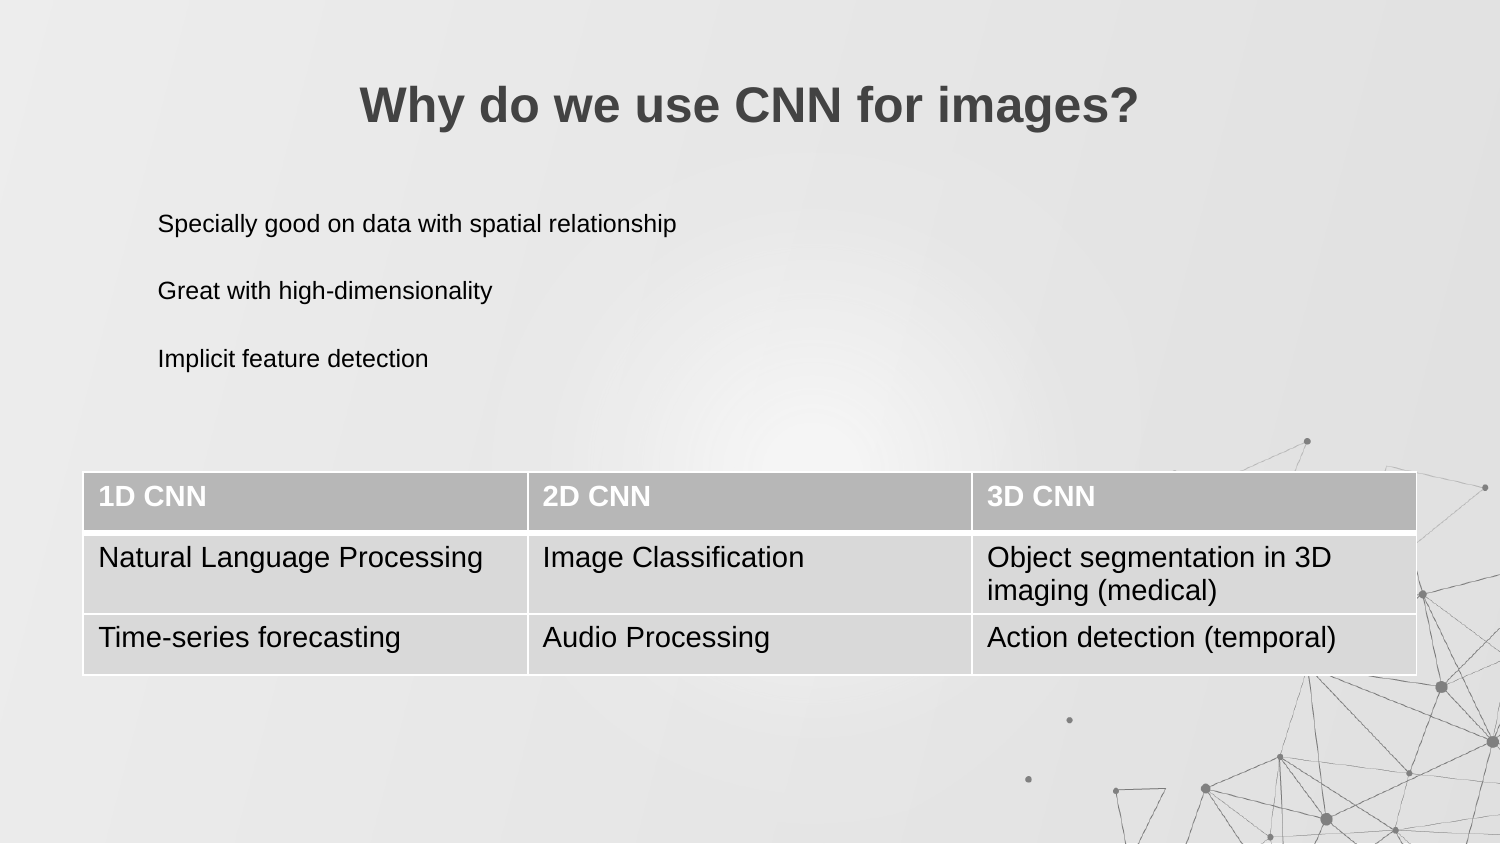

# Why do we use CNN for images?
Specially good on data with spatial relationship
Great with high-dimensionality
Implicit feature detection
| 1D CNN | 2D CNN | 3D CNN |
| --- | --- | --- |
| Natural Language Processing | Image Classification | Object segmentation in 3D imaging (medical) |
| Time-series forecasting | Audio Processing | Action detection (temporal) |